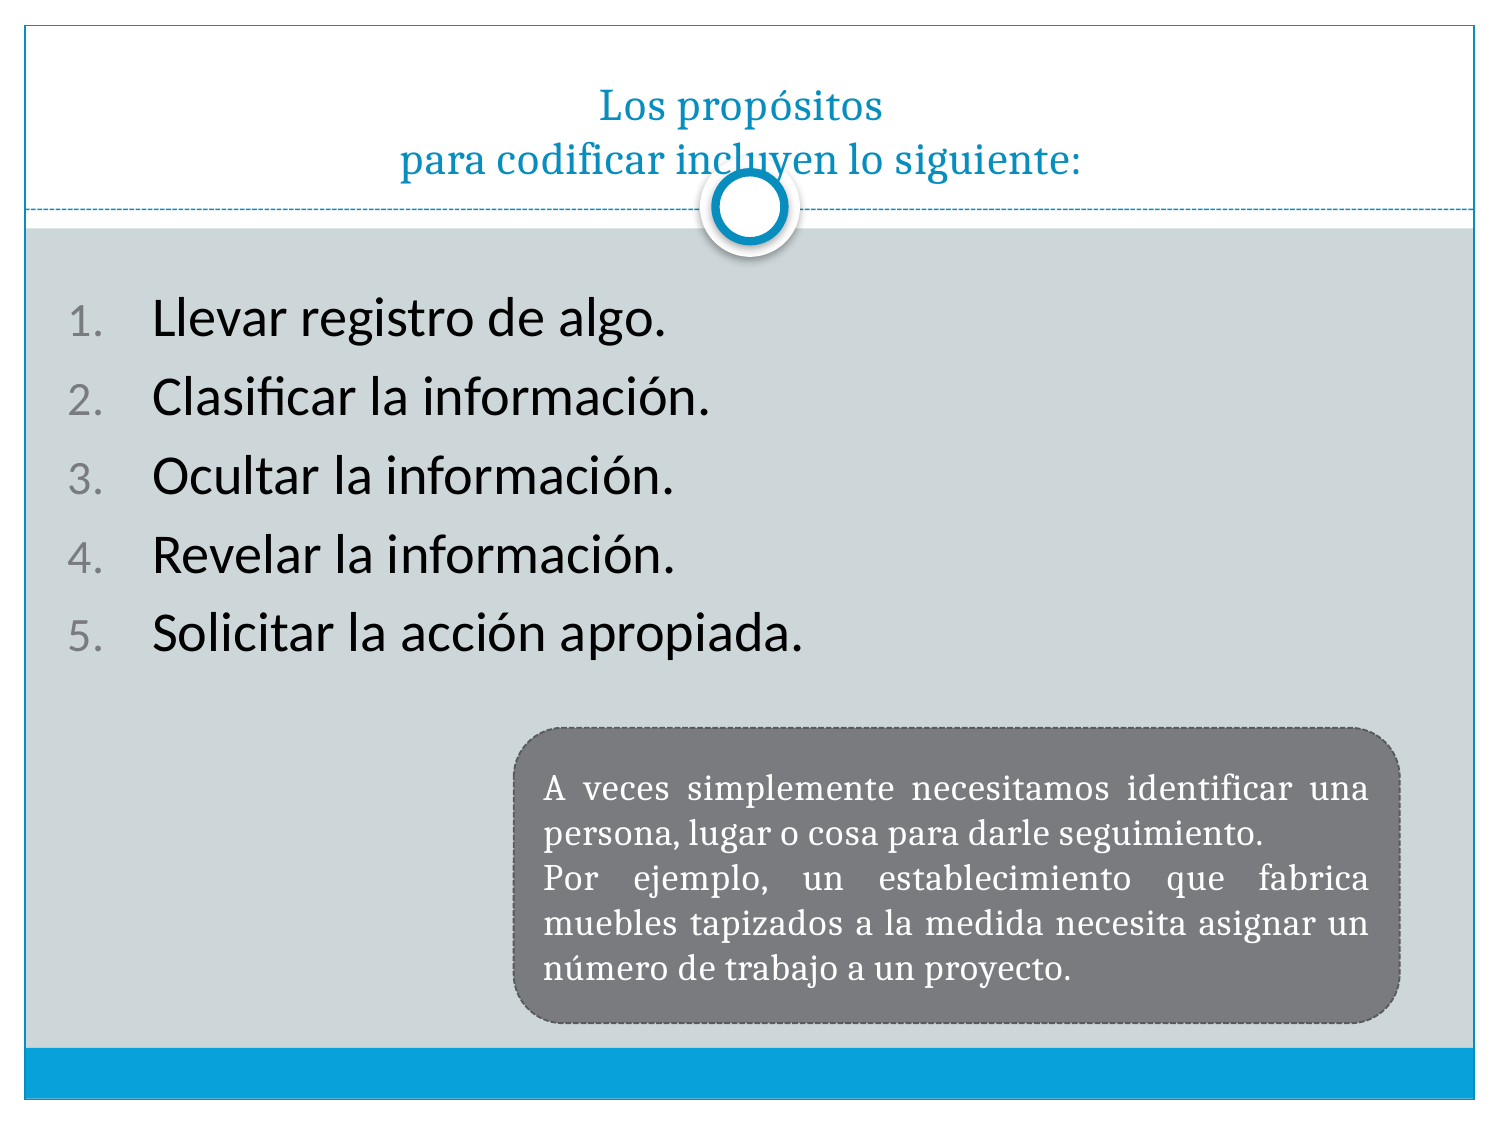

# Los propósitos para codificar incluyen lo siguiente:
Llevar registro de algo.
Clasificar la información.
Ocultar la información.
Revelar la información.
Solicitar la acción apropiada.
A veces simplemente necesitamos identificar una persona, lugar o cosa para darle seguimiento.
Por ejemplo, un establecimiento que fabrica muebles tapizados a la medida necesita asignar un número de trabajo a un proyecto.